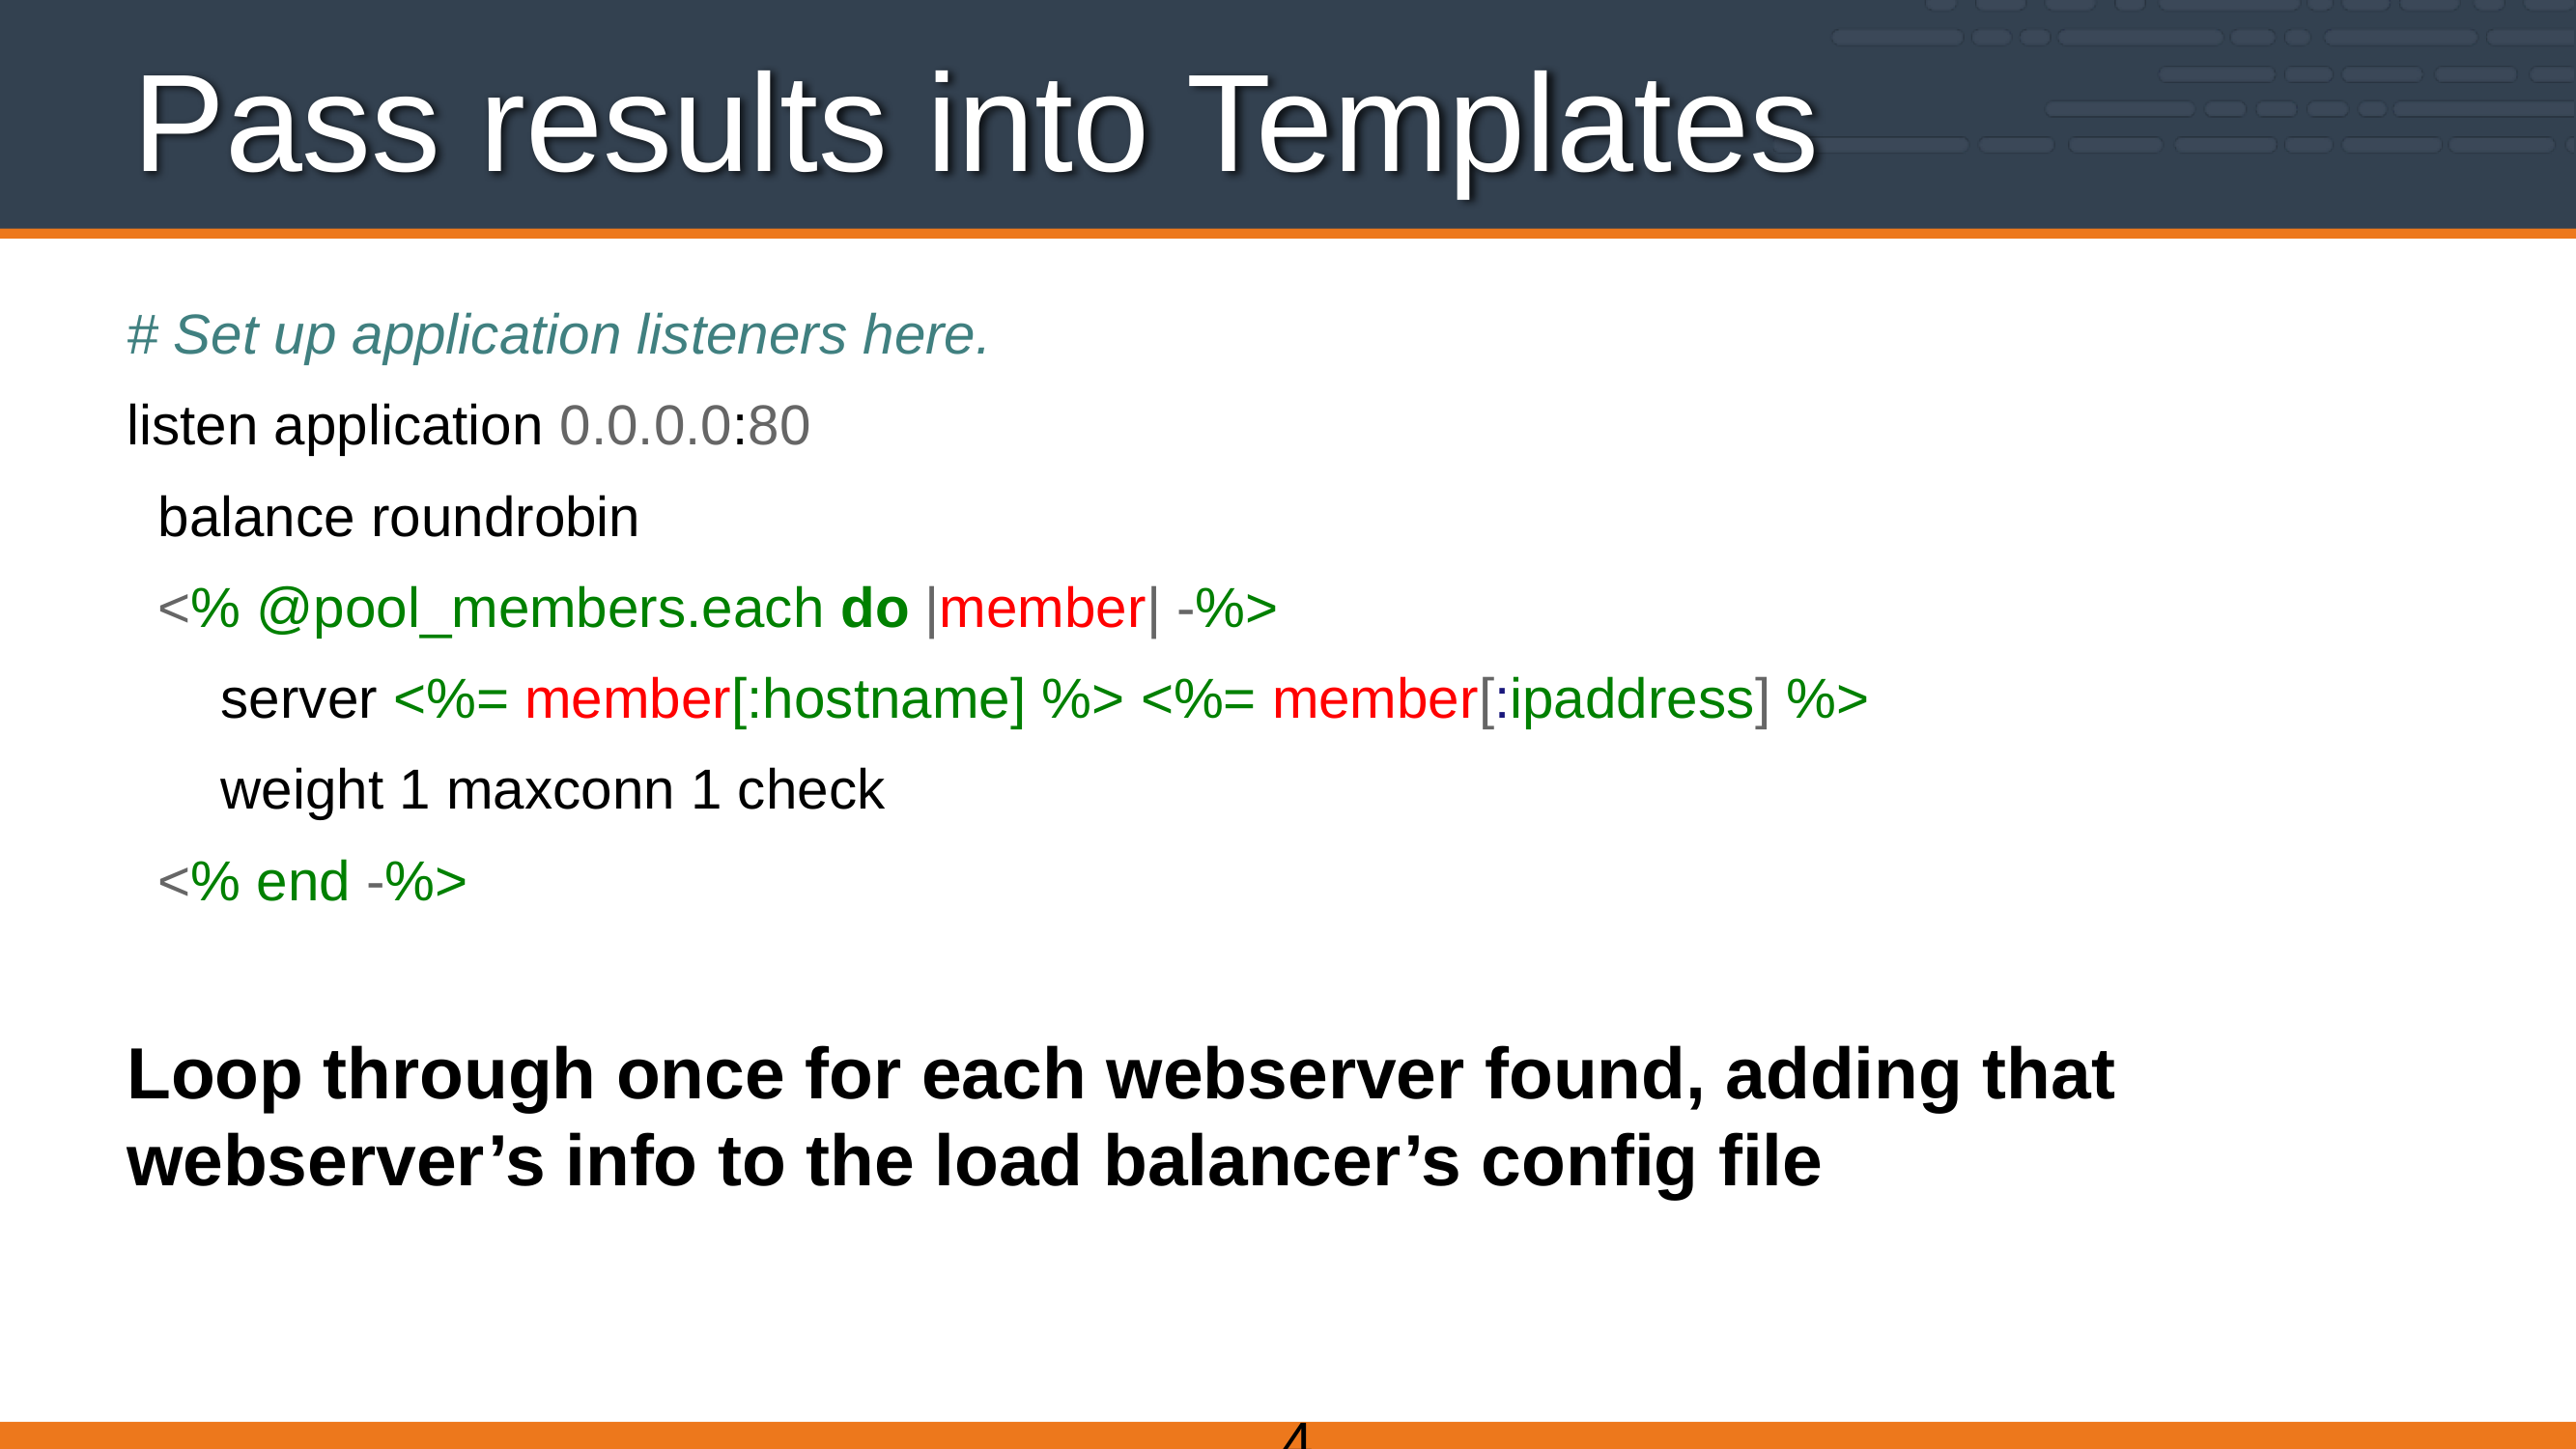

# Pass results into Templates
# Set up application listeners here.
listen application 0.0.0.0:80
  balance roundrobin
  <% @pool_members.each do |member| -%>
      server <%= member[:hostname] %> <%= member[:ipaddress] %>
      weight 1 maxconn 1 check
  <% end -%>

Loop through once for each webserver found, adding that webserver’s info to the load balancer’s config file
463